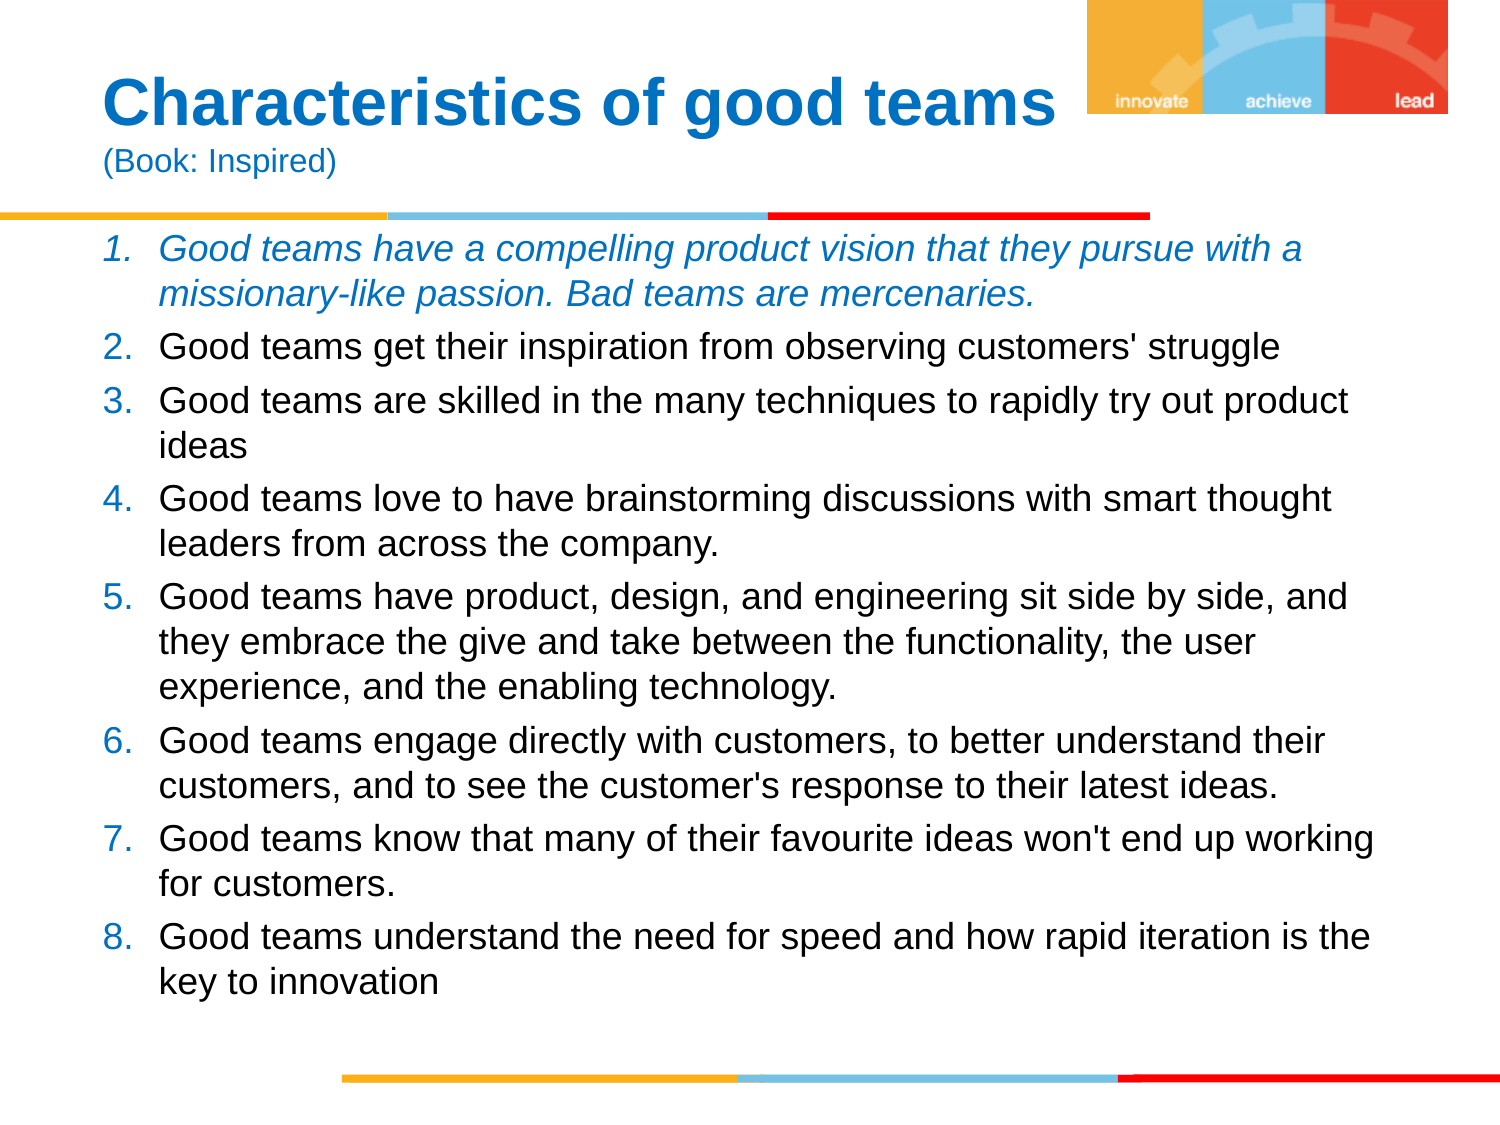

Characteristics of good teams
(Book: Inspired)
Good teams have a compelling product vision that they pursue with a missionary‐like passion. Bad teams are mercenaries.
Good teams get their inspiration from observing customers' struggle
Good teams are skilled in the many techniques to rapidly try out product ideas
Good teams love to have brainstorming discussions with smart thought leaders from across the company.
Good teams have product, design, and engineering sit side by side, and they embrace the give and take between the functionality, the user experience, and the enabling technology.
Good teams engage directly with customers, to better understand their customers, and to see the customer's response to their latest ideas.
Good teams know that many of their favourite ideas won't end up working for customers.
Good teams understand the need for speed and how rapid iteration is the key to innovation